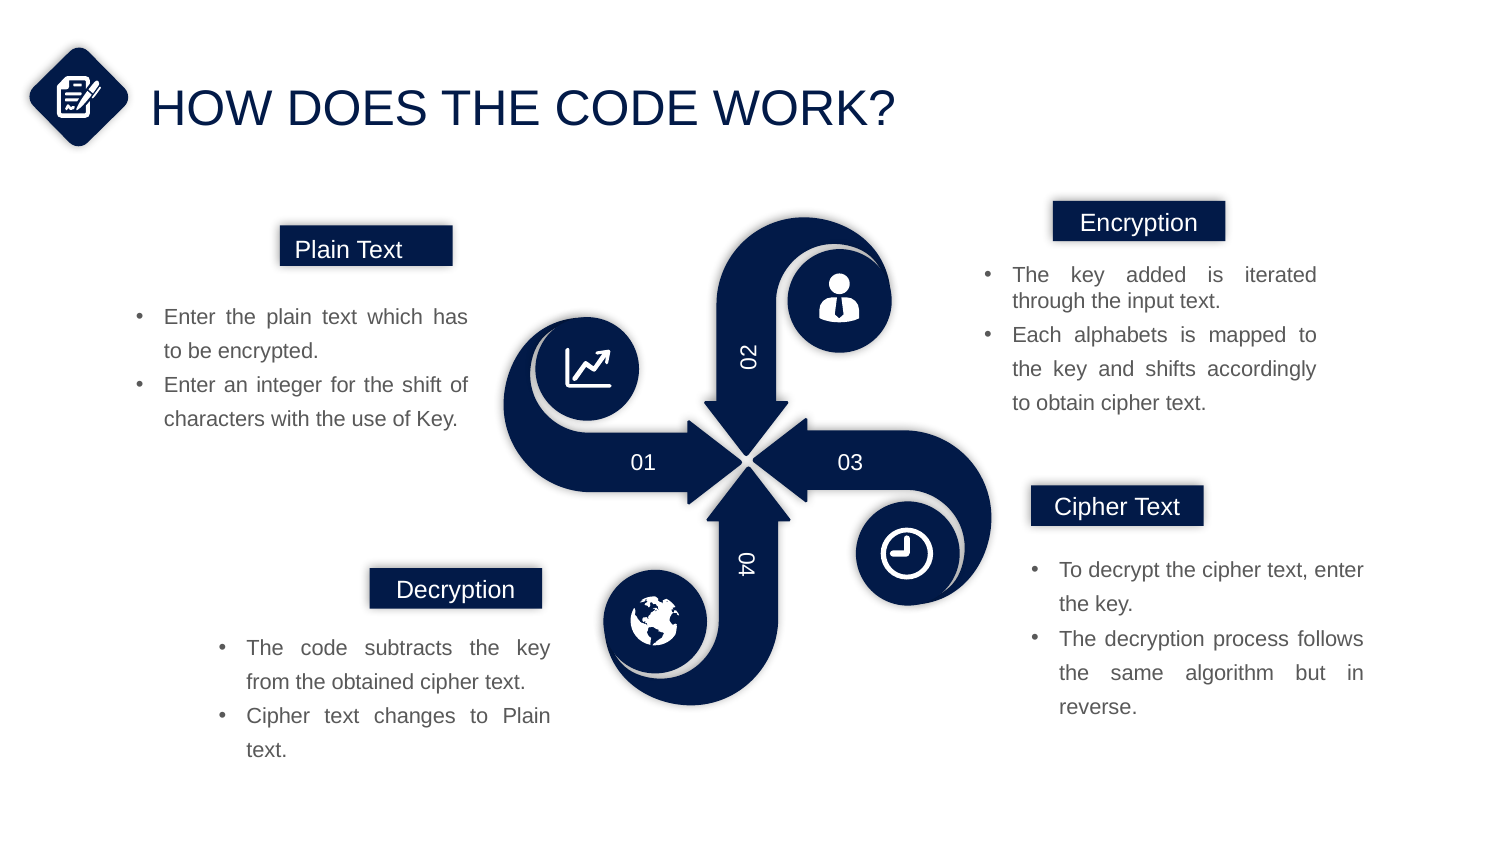

HOW DOES THE CODE WORK?
Encryption

Plain Text

The key added is iterated through the input text.
Each alphabets is mapped to the key and shifts accordingly to obtain cipher text.

Enter the plain text which has to be encrypted.
Enter an integer for the shift of characters with the use of Key.

02

01
03

Cipher Text

04
To decrypt the cipher text, enter the key.
The decryption process follows the same algorithm but in reverse.

Decryption

The code subtracts the key from the obtained cipher text.
Cipher text changes to Plain text.